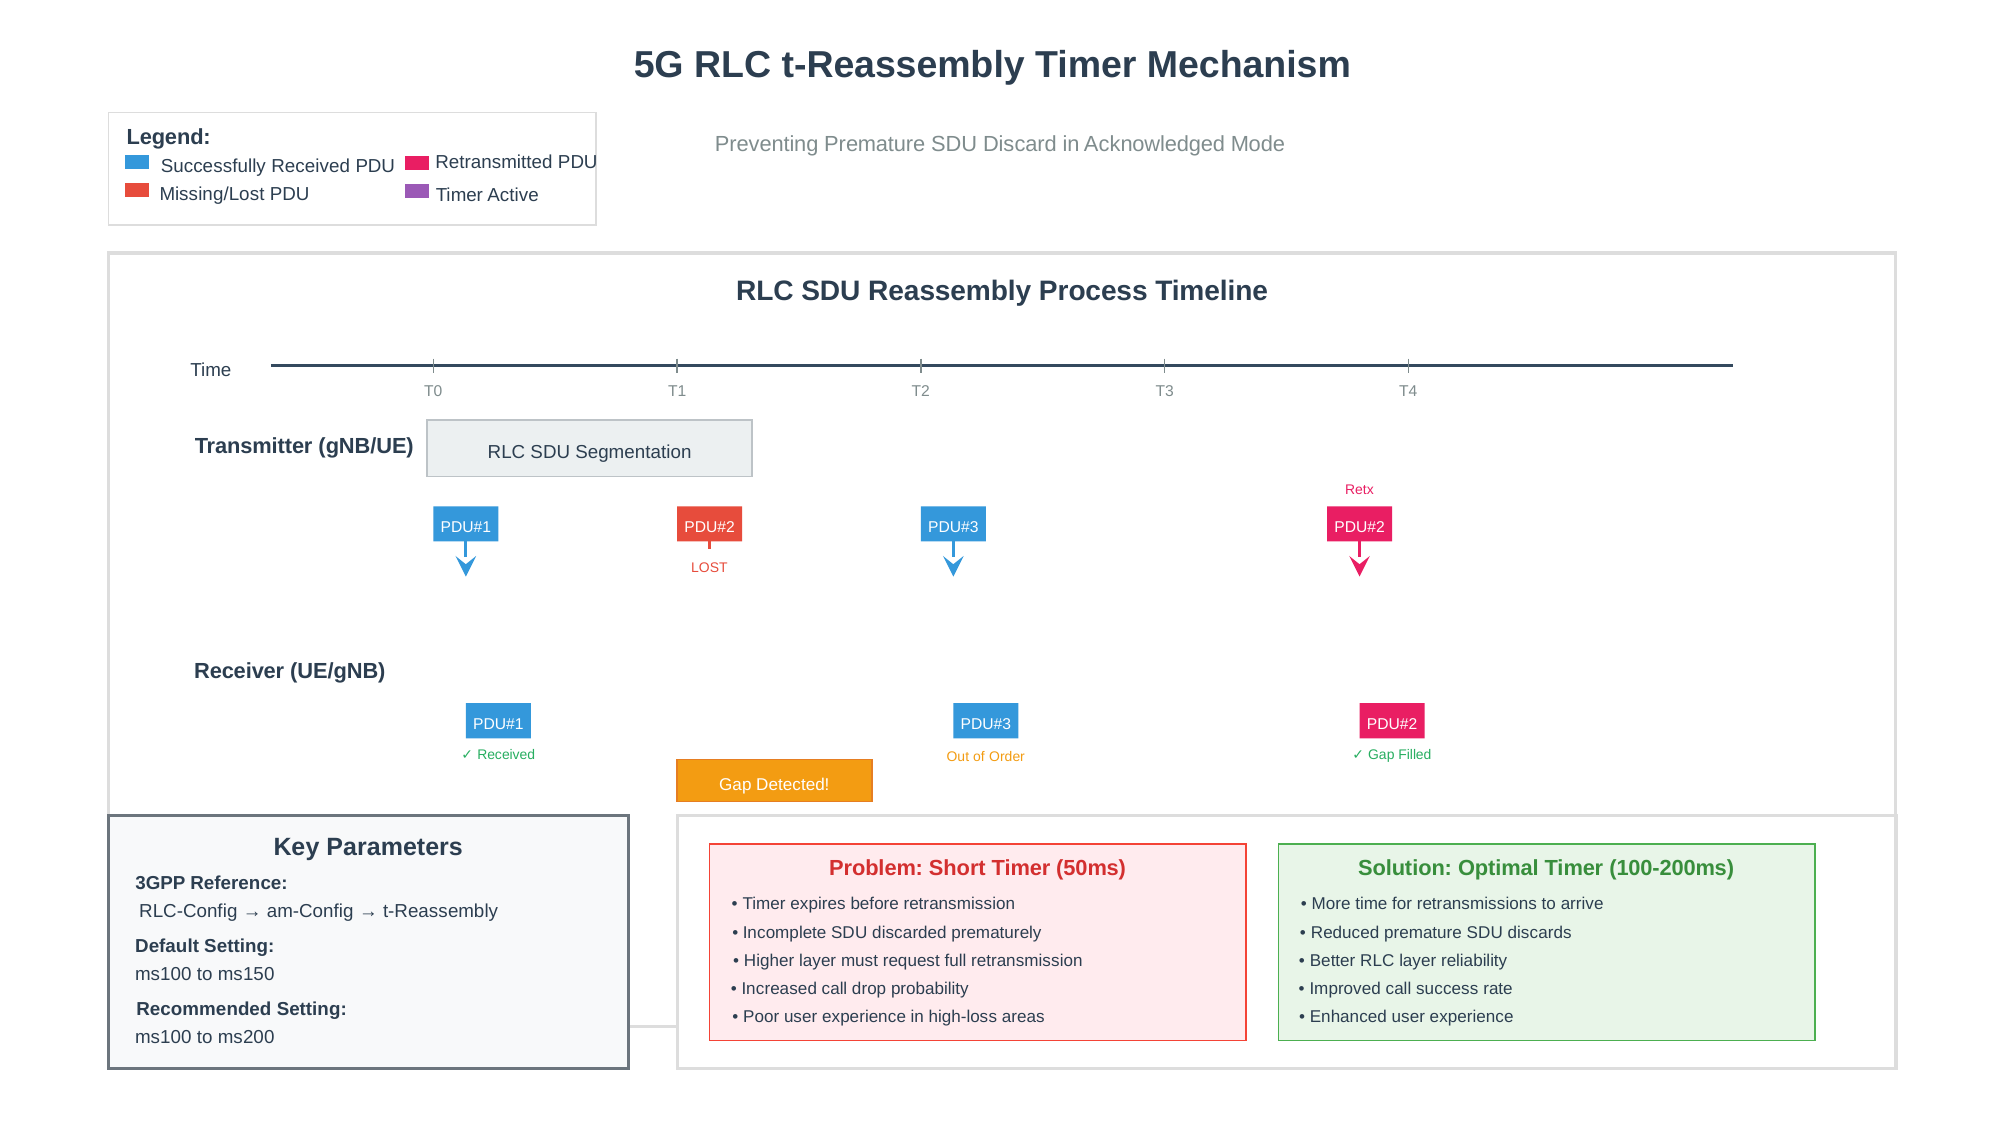

5G RLC t-Reassembly Timer Mechanism

Legend:
Retransmitted PDU
Successfully Received PDU

Missing/Lost PDU
Timer Active

Preventing Premature SDU Discard in Acknowledged Mode

RLC SDU Reassembly Process Timeline
Time

T0
T1
T2
T3
T4

Transmitter (gNB/UE)
RLC SDU Segmentation
Retx

PDU#1
PDU#2
PDU#3
PDU#2

LOST
Receiver (UE/gNB)

PDU#1
PDU#3
PDU#2
✓ Received
✓ Gap Filled
Out of Order

Gap Detected!

Timer Stopped
t-Reassembly Timer Active (100ms)

75% elapsed

Complete SDU Delivered

Key Parameters
3GPP Reference:
RLC-Config → am-Config → t-Reassembly
Default Setting:
ms100 to ms150
Recommended Setting:
ms100 to ms200

Problem: Short Timer (50ms)
• Timer expires before retransmission
• Incomplete SDU discarded prematurely
• Higher layer must request full retransmission
• Increased call drop probability
• Poor user experience in high-loss areas

Solution: Optimal Timer (100-200ms)
• More time for retransmissions to arrive
• Reduced premature SDU discards
• Better RLC layer reliability
• Improved call success rate
• Enhanced user experience